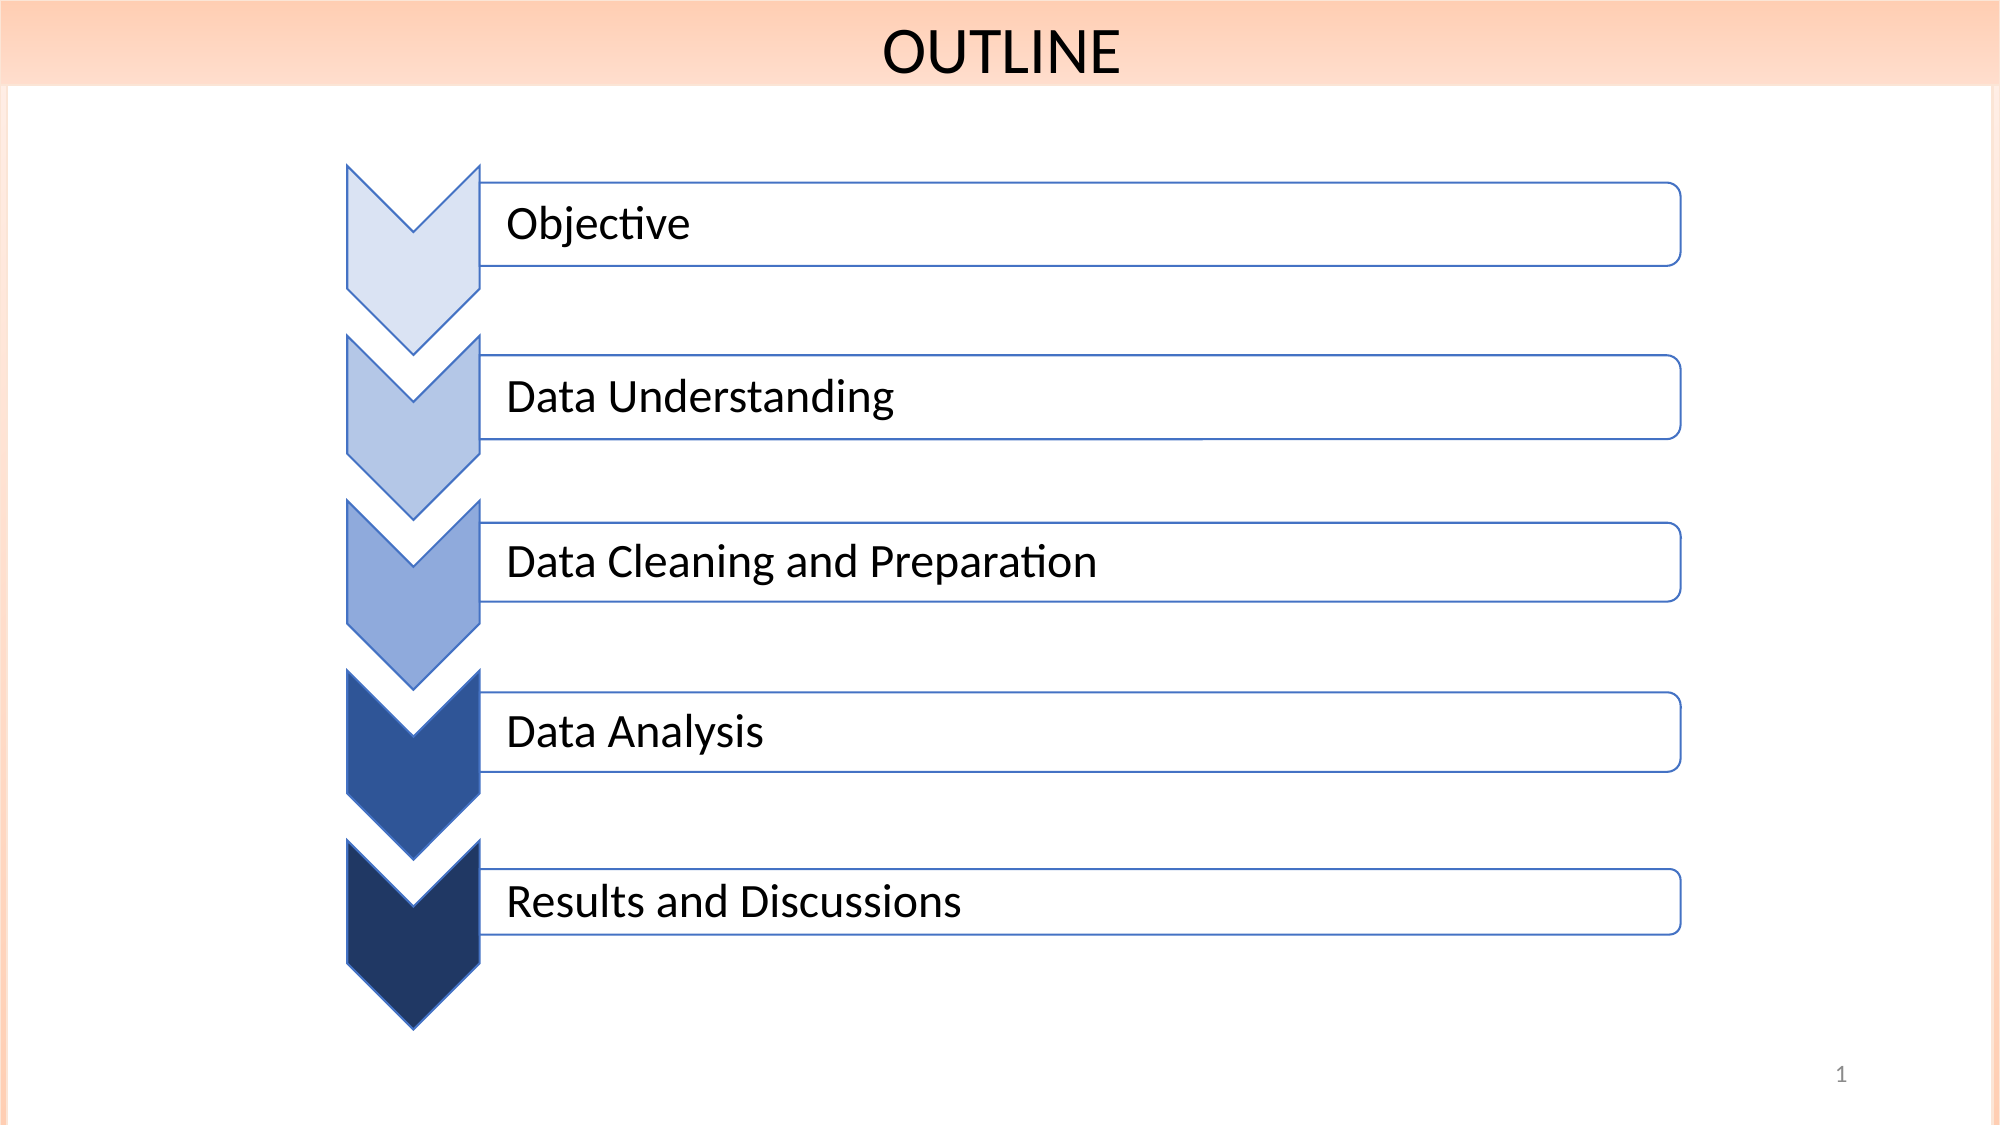

OUTLINE

Objective

Data Understanding

Data Cleaning and Preparation

Data Analysis

Results and Discussions
1